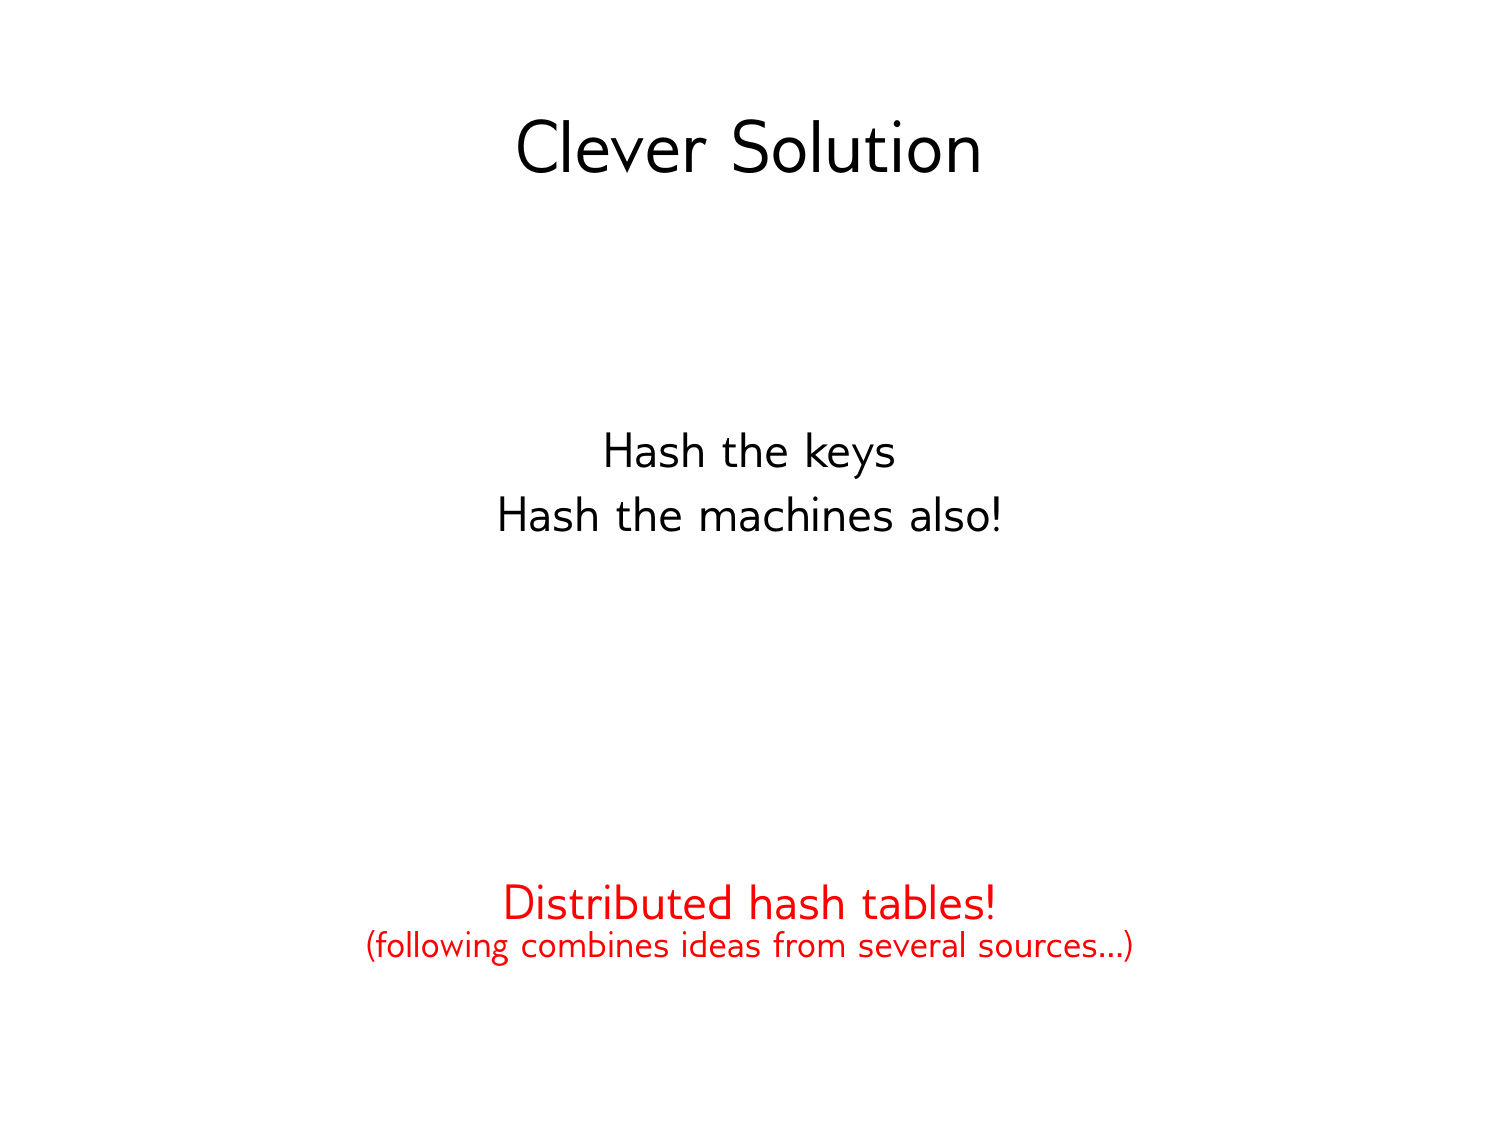

Clever Solution
Hash the keys
Hash the machines also!
Distributed hash tables!
(following combines ideas from several sources…)